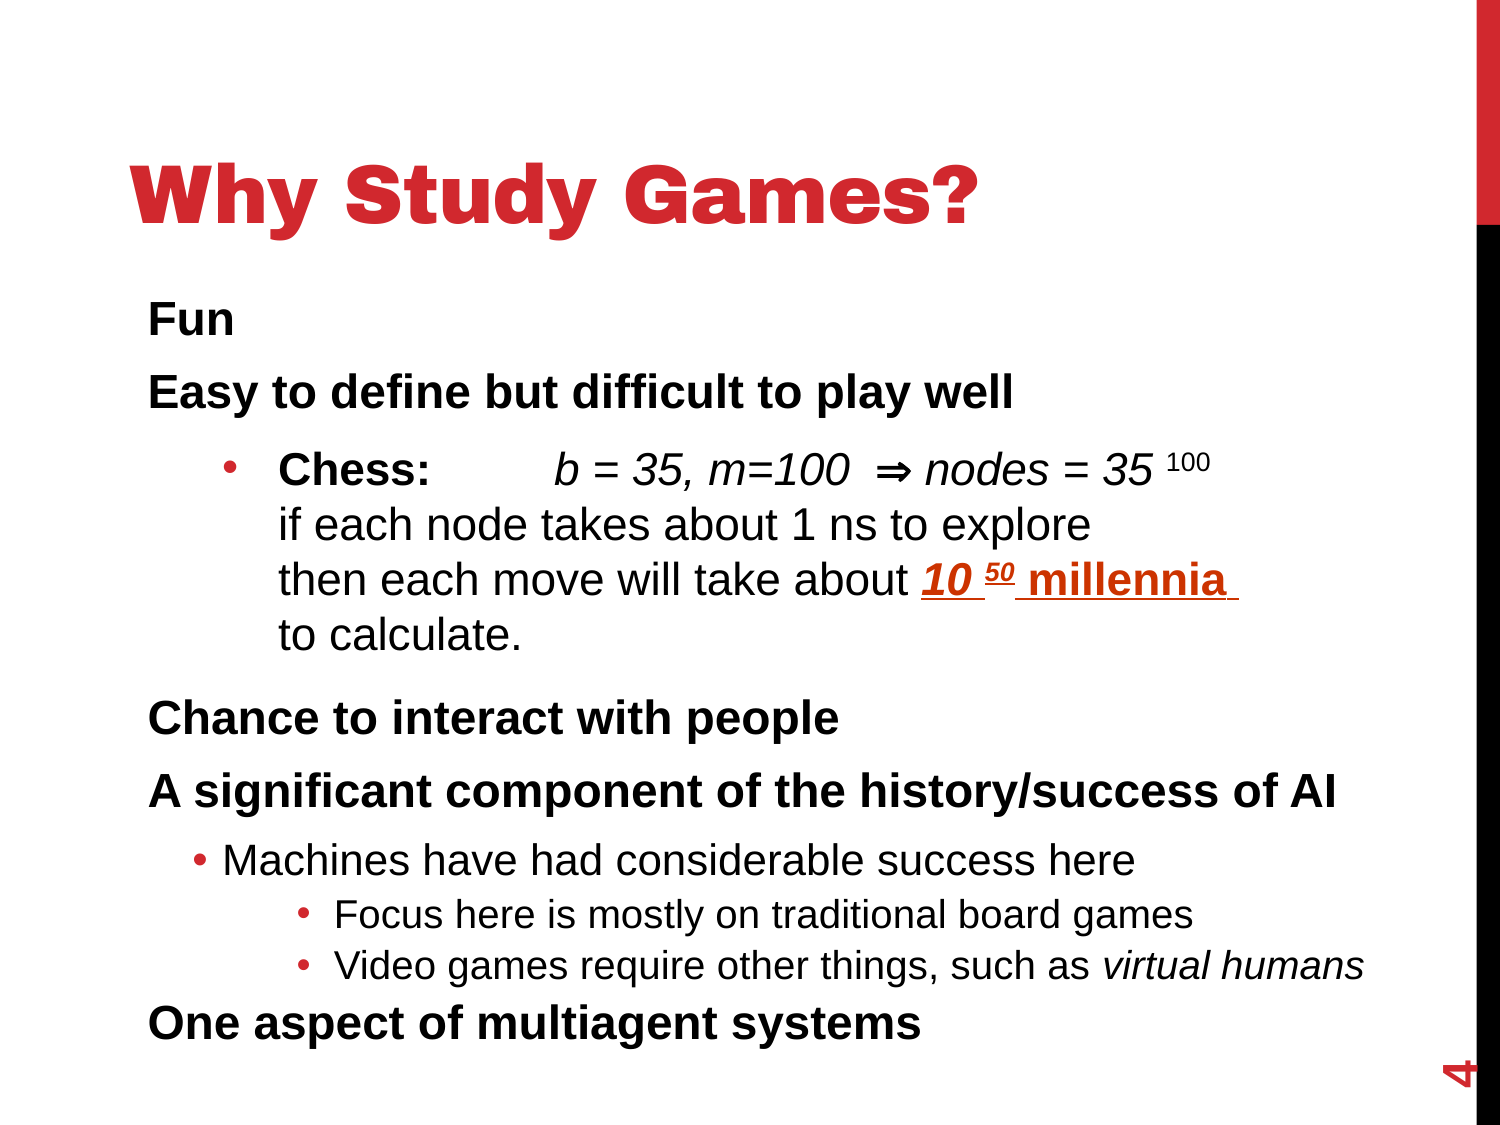

# Why Study Games?
Fun
Easy to define but difficult to play well
Chess:	b = 35, m=100  ⇒ nodes = 35 100
		if each node takes about 1 ns to explore
		then each move will take about 10 50 millennia
		to calculate.
Chance to interact with people
A significant component of the history/success of AI
Machines have had considerable success here
Focus here is mostly on traditional board games
Video games require other things, such as virtual humans
One aspect of multiagent systems
4